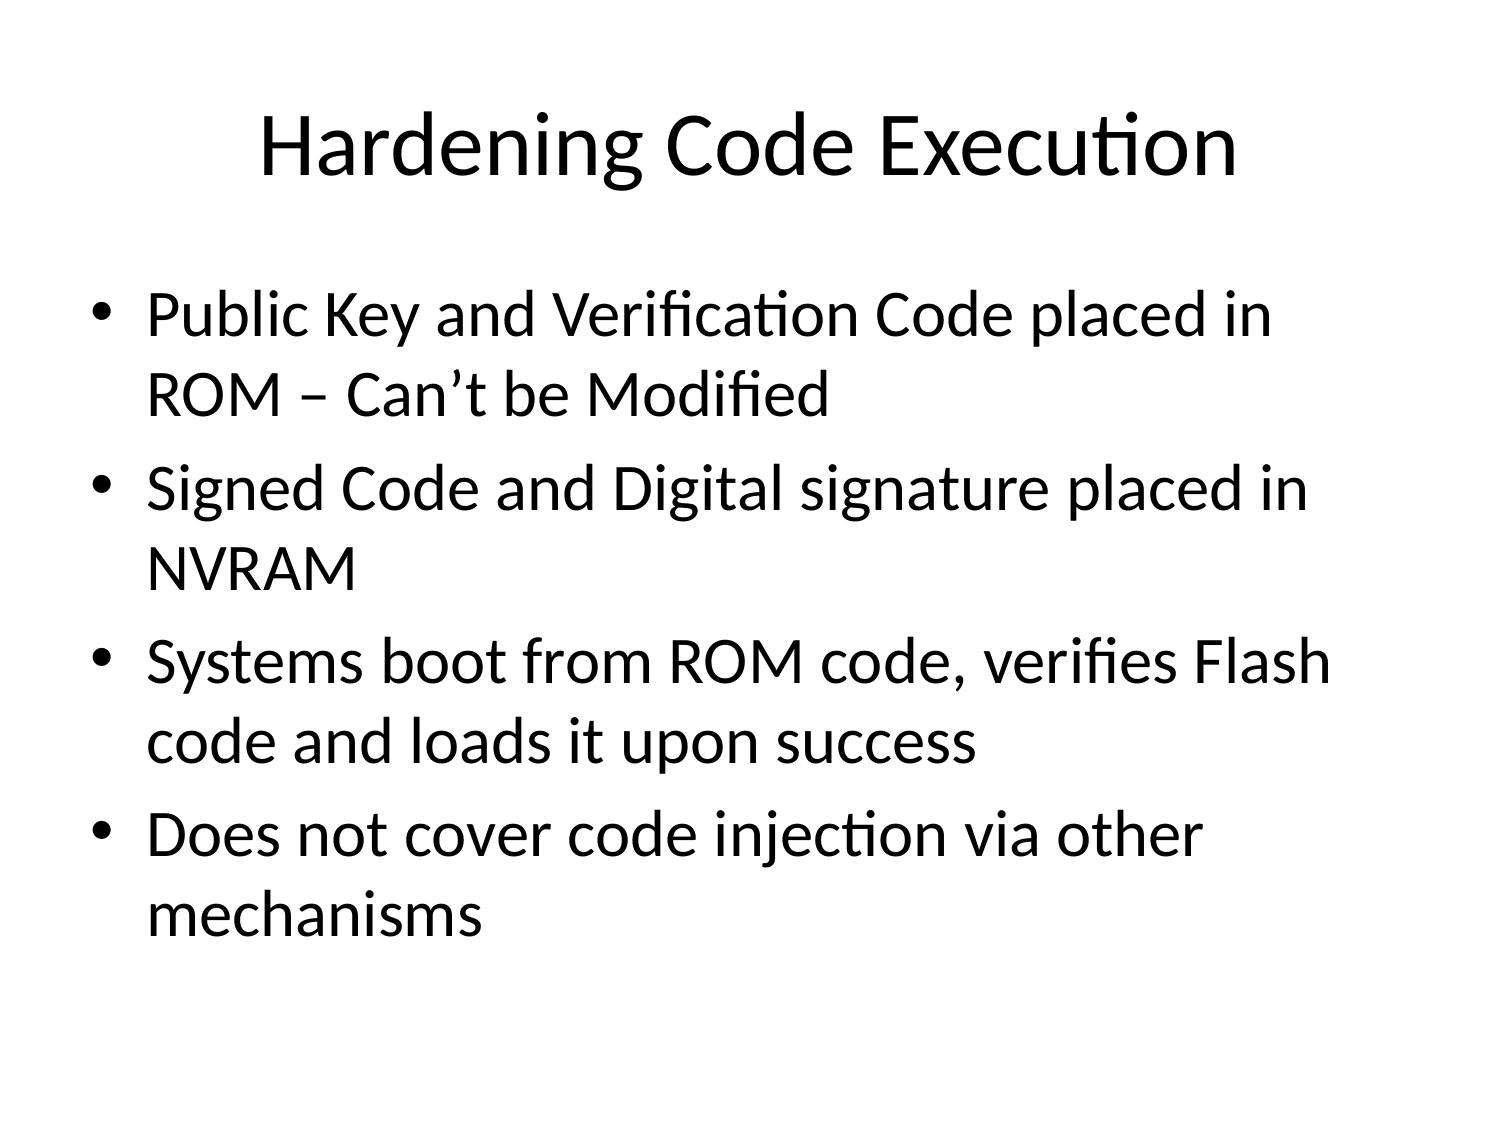

# Hardening Code Execution
Public Key and Verification Code placed in ROM – Can’t be Modified
Signed Code and Digital signature placed in NVRAM
Systems boot from ROM code, verifies Flash code and loads it upon success
Does not cover code injection via other mechanisms